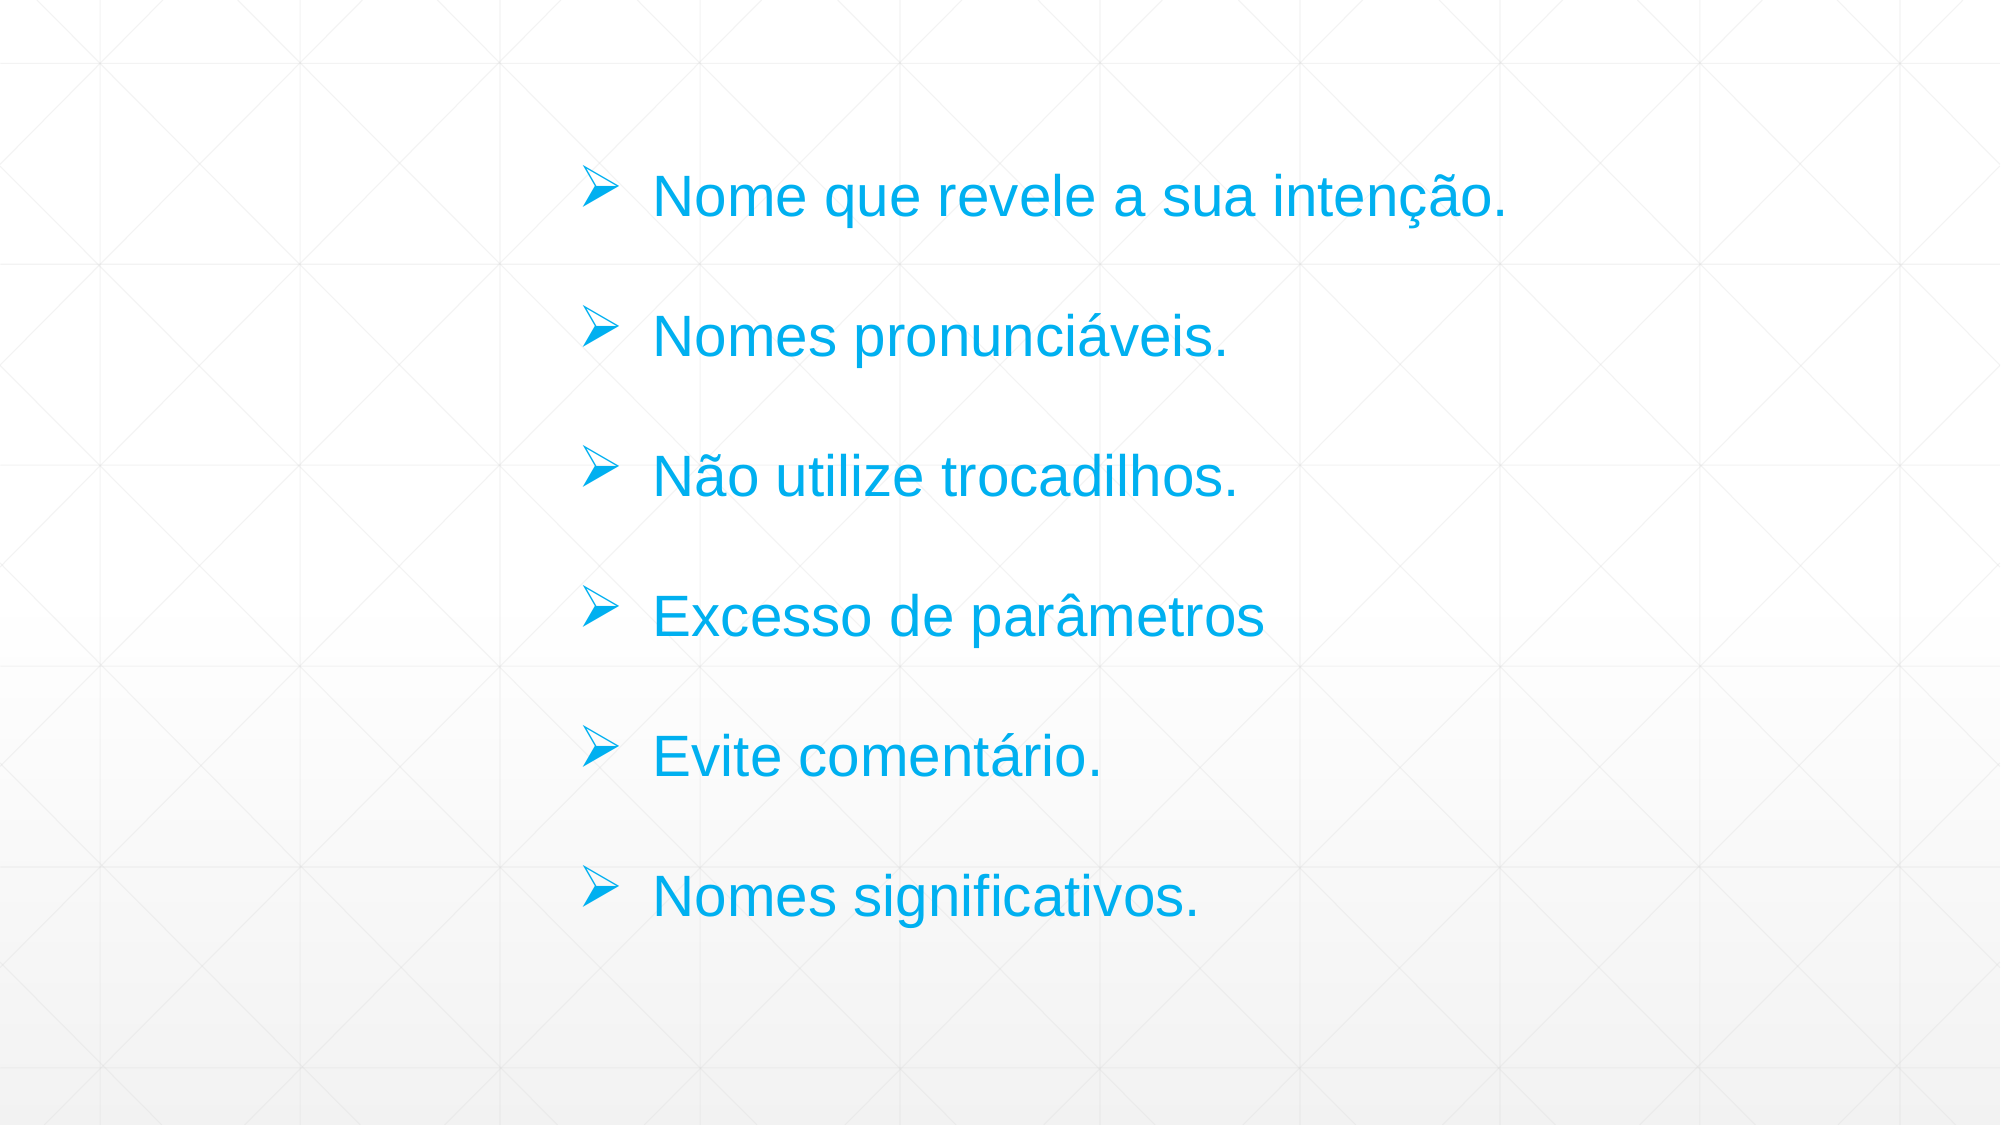

Nome que revele a sua intenção.
Nomes pronunciáveis.
Não utilize trocadilhos.
Excesso de parâmetros
Evite comentário.
Nomes significativos.